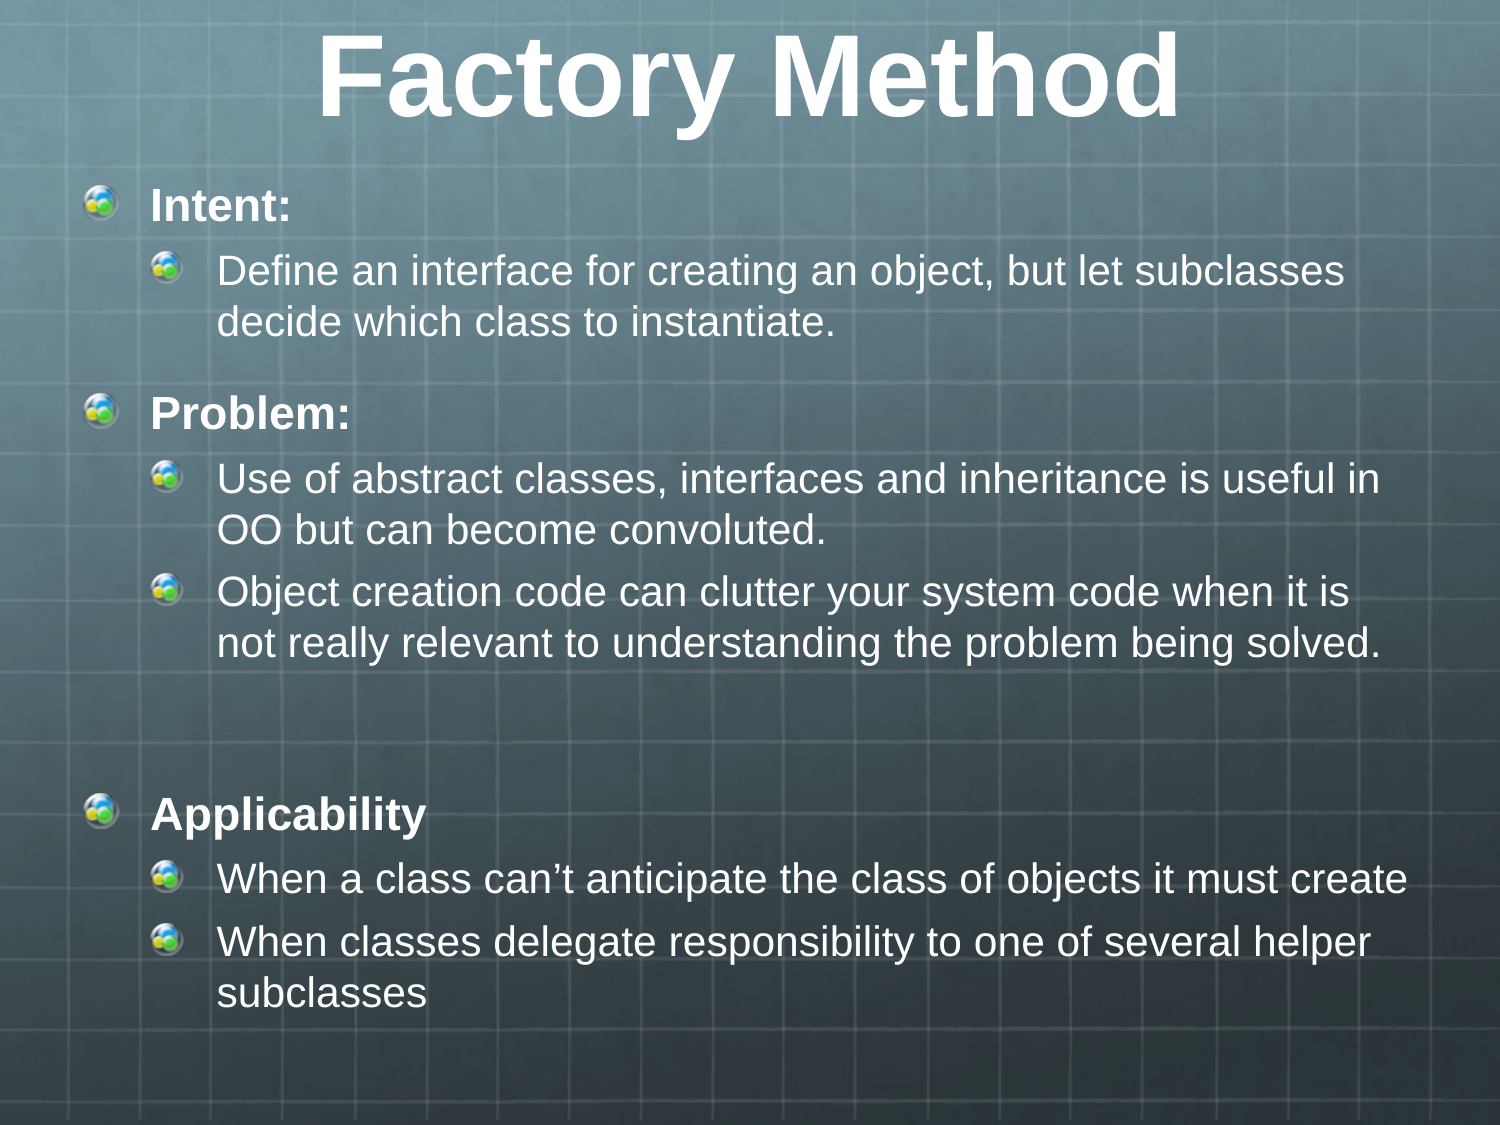

# Factory Method
Intent:
Define an interface for creating an object, but let subclasses decide which class to instantiate.
Problem:
Use of abstract classes, interfaces and inheritance is useful in OO but can become convoluted.
Object creation code can clutter your system code when it is not really relevant to understanding the problem being solved.

Applicability
When a class can’t anticipate the class of objects it must create
When classes delegate responsibility to one of several helper subclasses